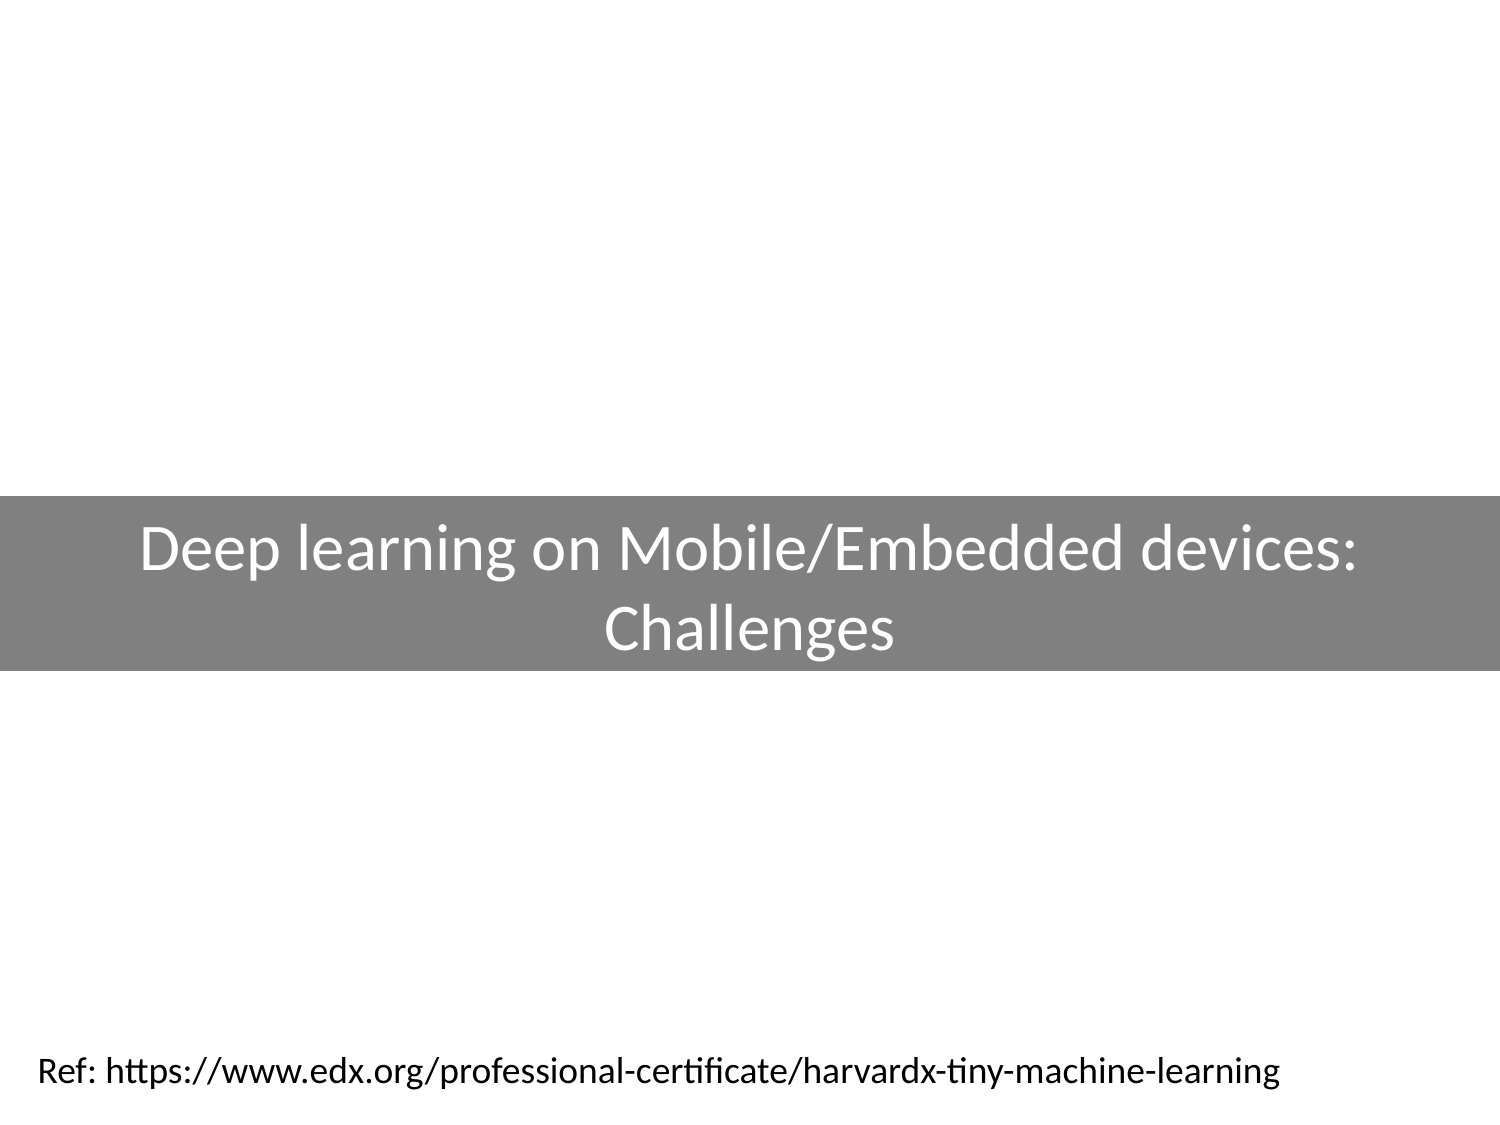

Deep learning on Mobile/Embedded devices: Challenges
Ref: https://www.edx.org/professional-certificate/harvardx-tiny-machine-learning